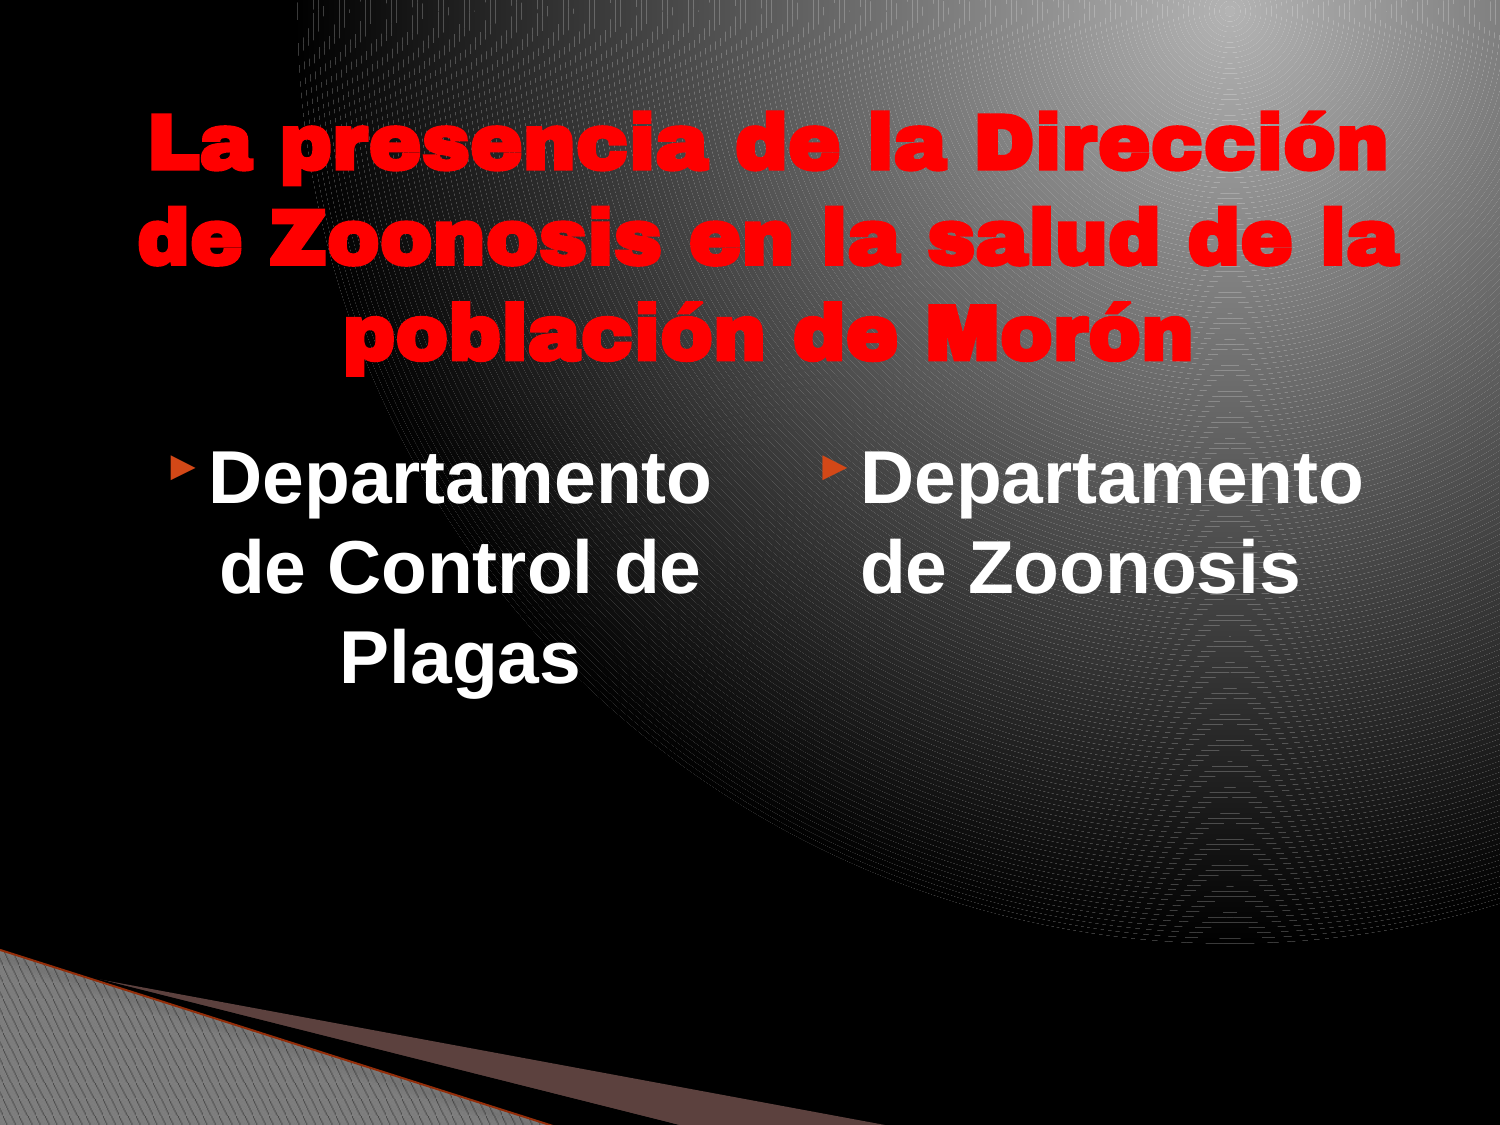

# La presencia de la Dirección de Zoonosis en la salud de la población de Morón
Departamento de Control de Plagas
Departamento de Zoonosis